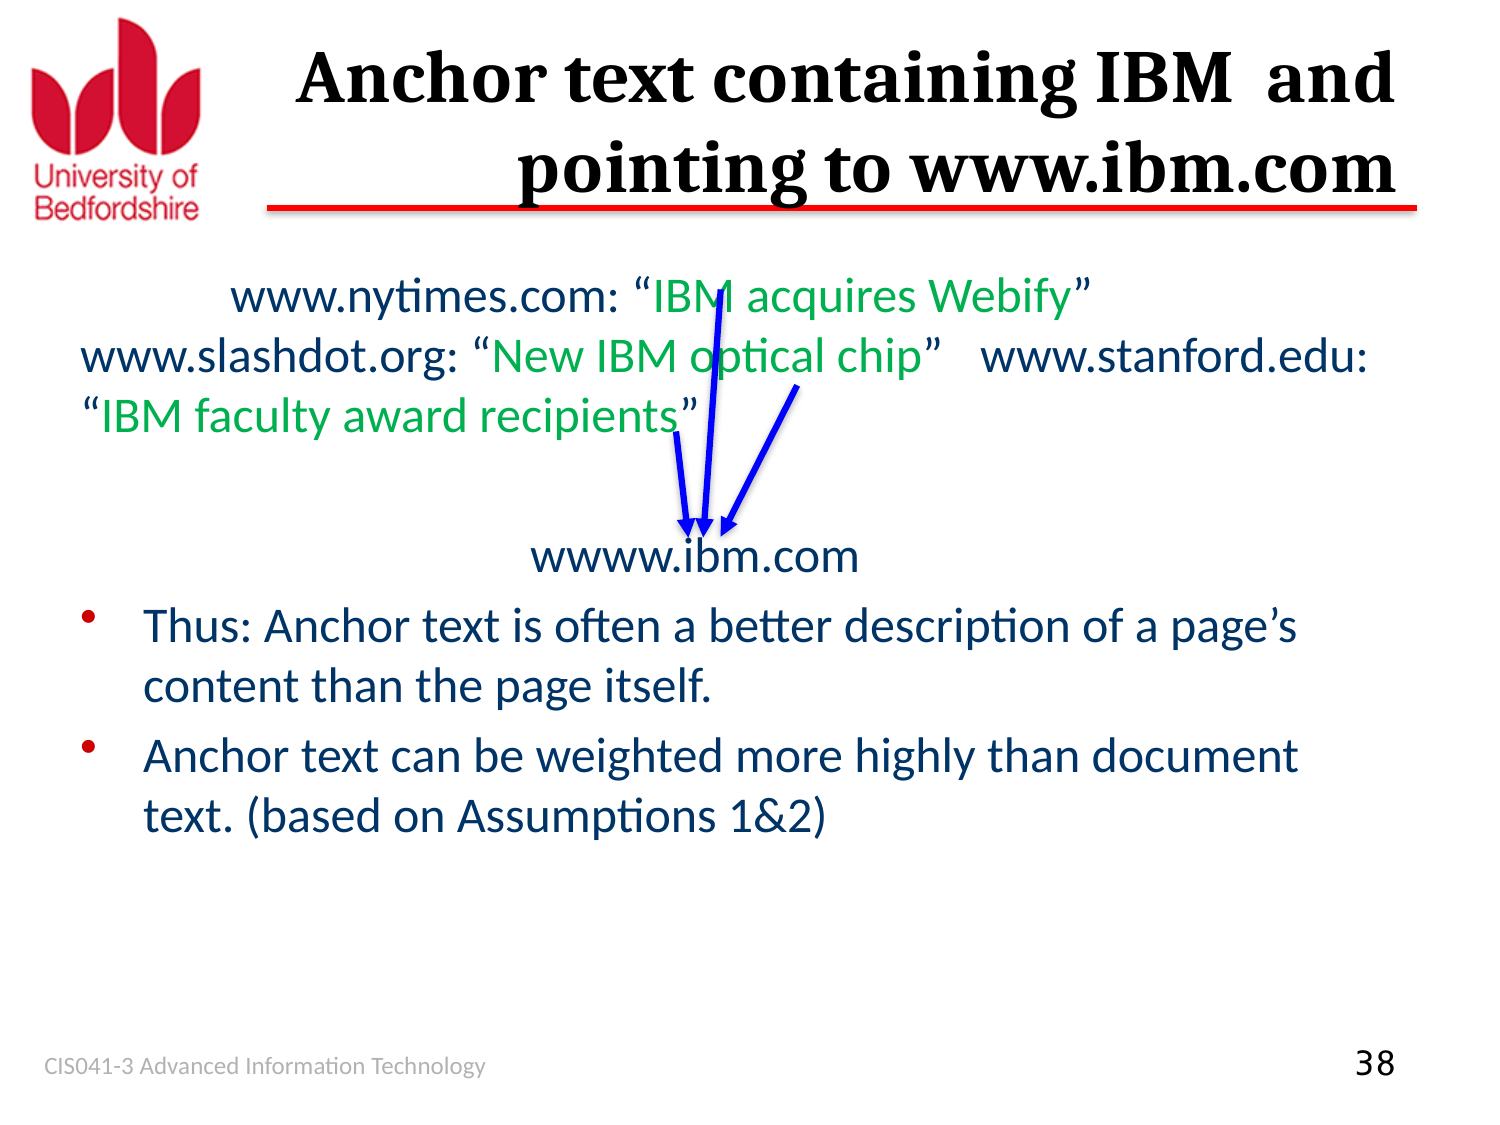

# Anchor text containing IBM  and pointing to www.ibm.com
	www.nytimes.com: “IBM acquires Webify” 	www.slashdot.org: “New IBM optical chip” 	www.stanford.edu: “IBM faculty award recipients”

			wwww.ibm.com
Thus: Anchor text is often a better description of a page’s content than the page itself.
Anchor text can be weighted more highly than document text. (based on Assumptions 1&2)
CIS041-3 Advanced Information Technology